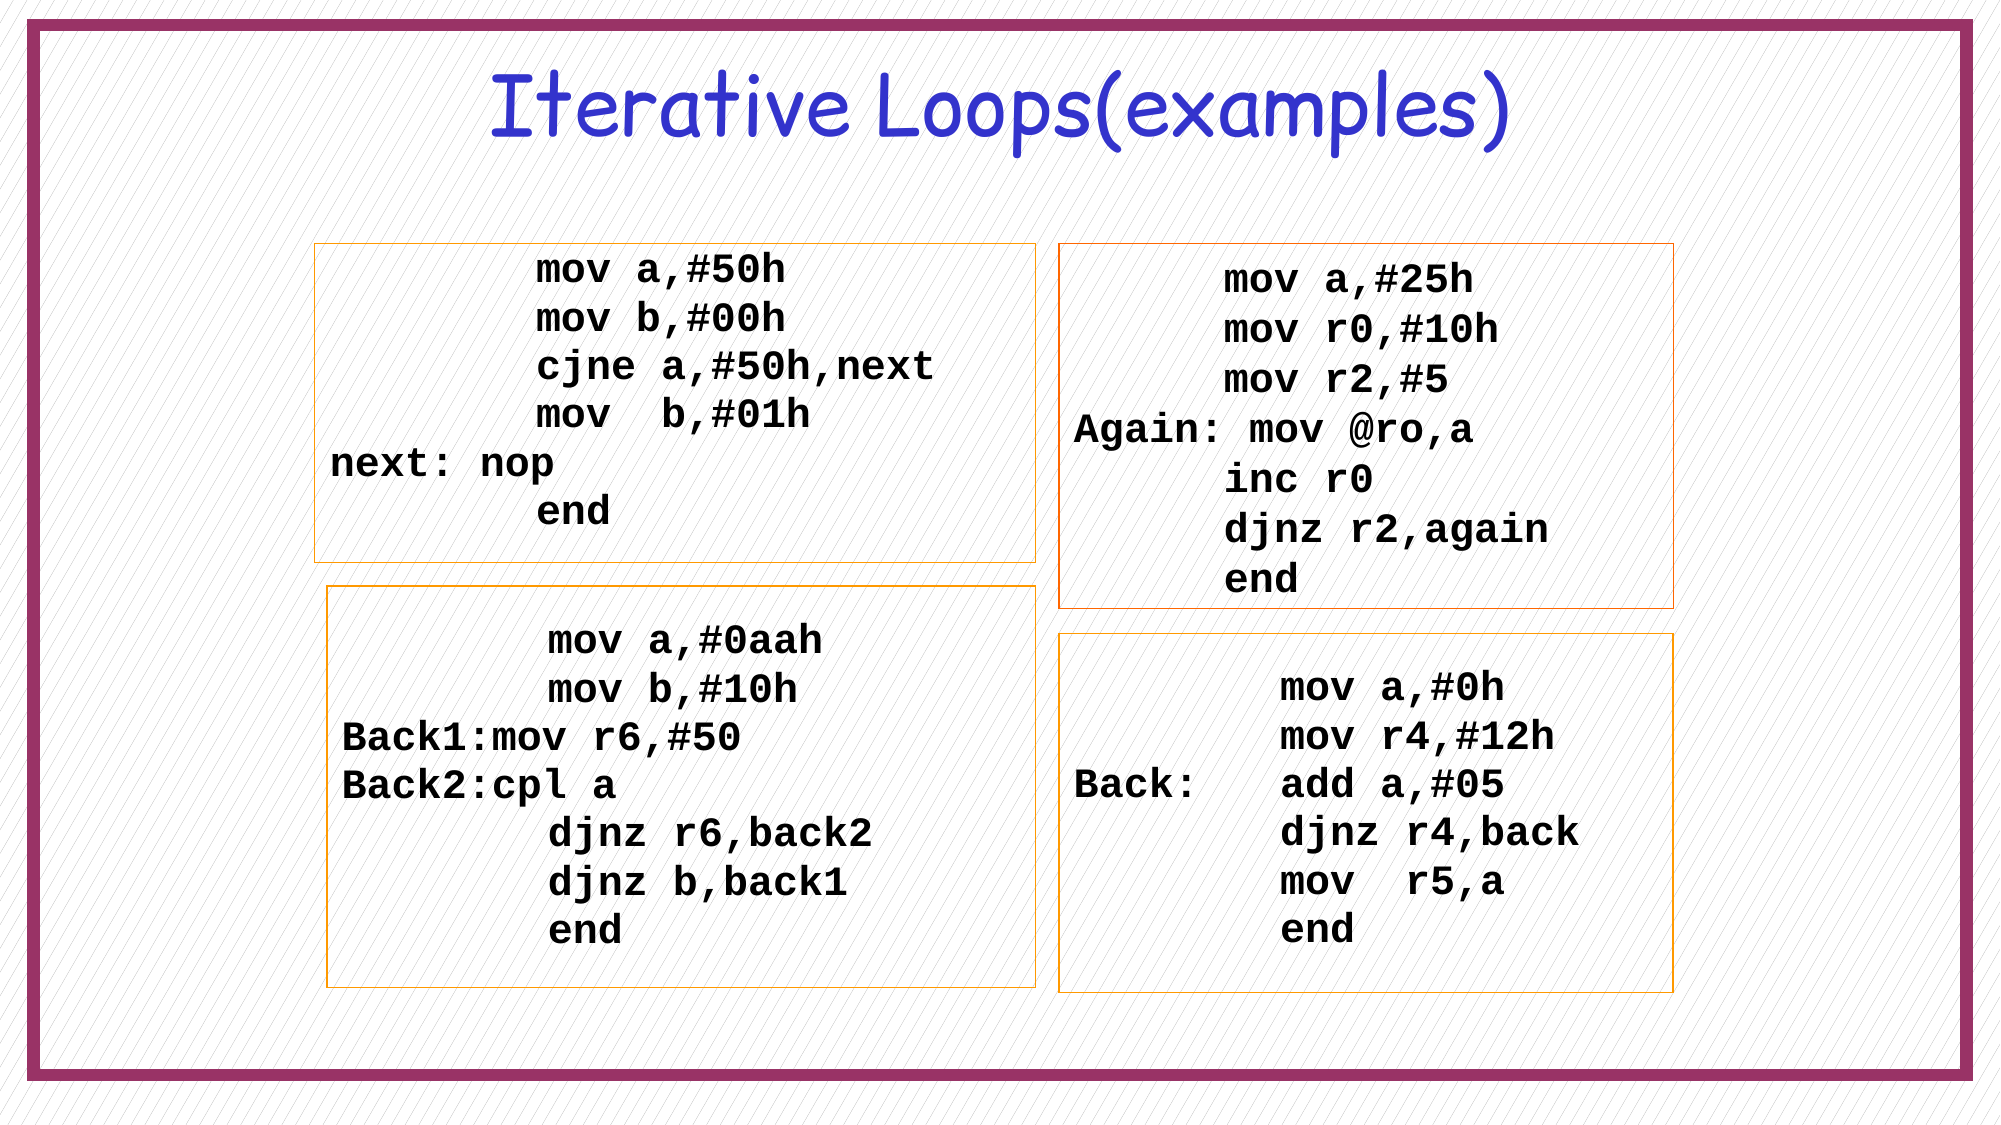

# Iterative Loops(examples)
	mov a,#25h
	mov r0,#10h
	mov r2,#5
Again: mov @ro,a
	inc r0
	djnz r2,again
	end
		mov a,#50h
		mov b,#00h
		cjne a,#50h,next
		mov  b,#01h
next: nop
		end

		mov a,#0aah
		mov b,#10h
Back1:mov r6,#50
Back2:cpl a
		djnz r6,back2
		djnz b,back1
		end

		mov a,#0h
		mov r4,#12h
Back:	add a,#05
		djnz r4,back
		mov  r5,a
		end